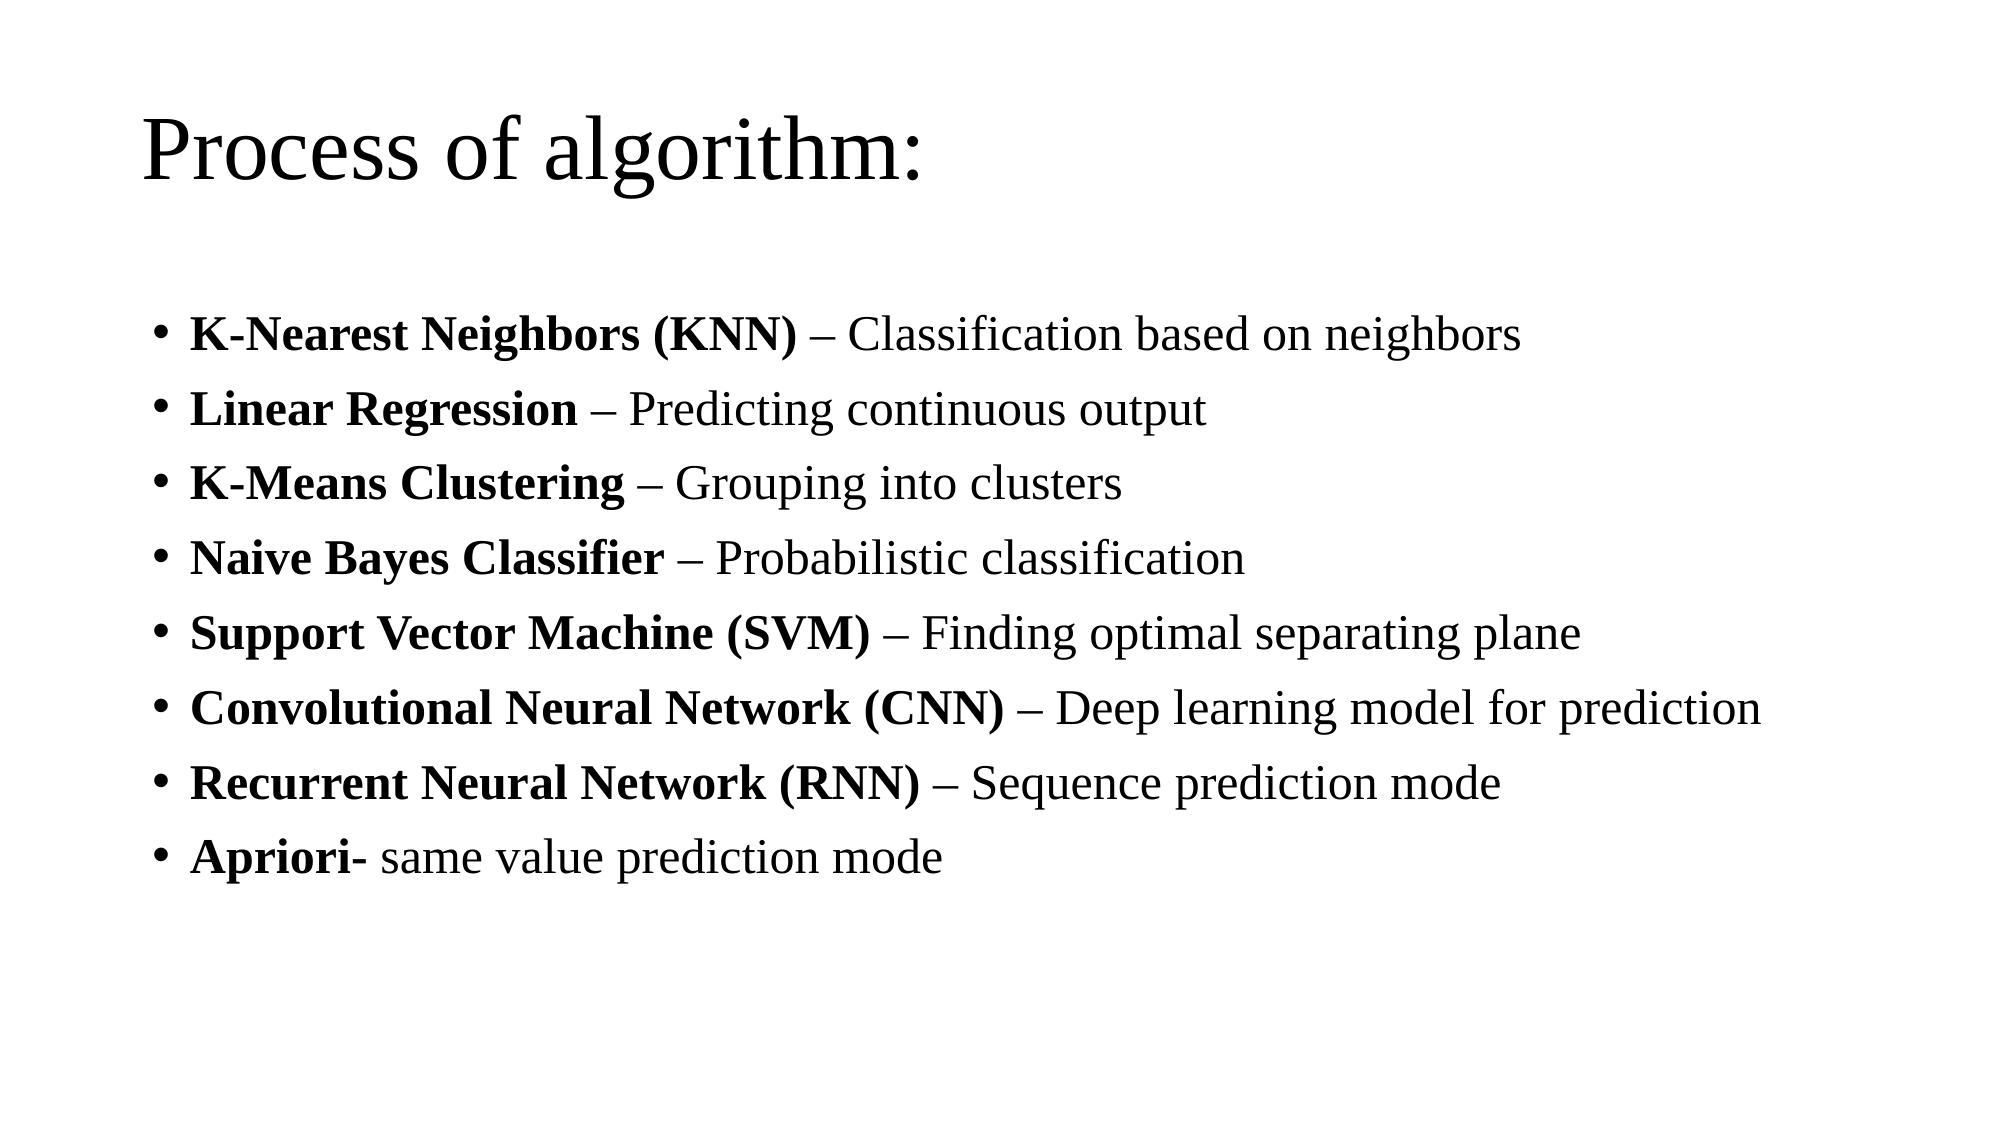

# Process of algorithm:
K-Nearest Neighbors (KNN) – Classification based on neighbors
Linear Regression – Predicting continuous output
K-Means Clustering – Grouping into clusters
Naive Bayes Classifier – Probabilistic classification
Support Vector Machine (SVM) – Finding optimal separating plane
Convolutional Neural Network (CNN) – Deep learning model for prediction
Recurrent Neural Network (RNN) – Sequence prediction mode
Apriori- same value prediction mode